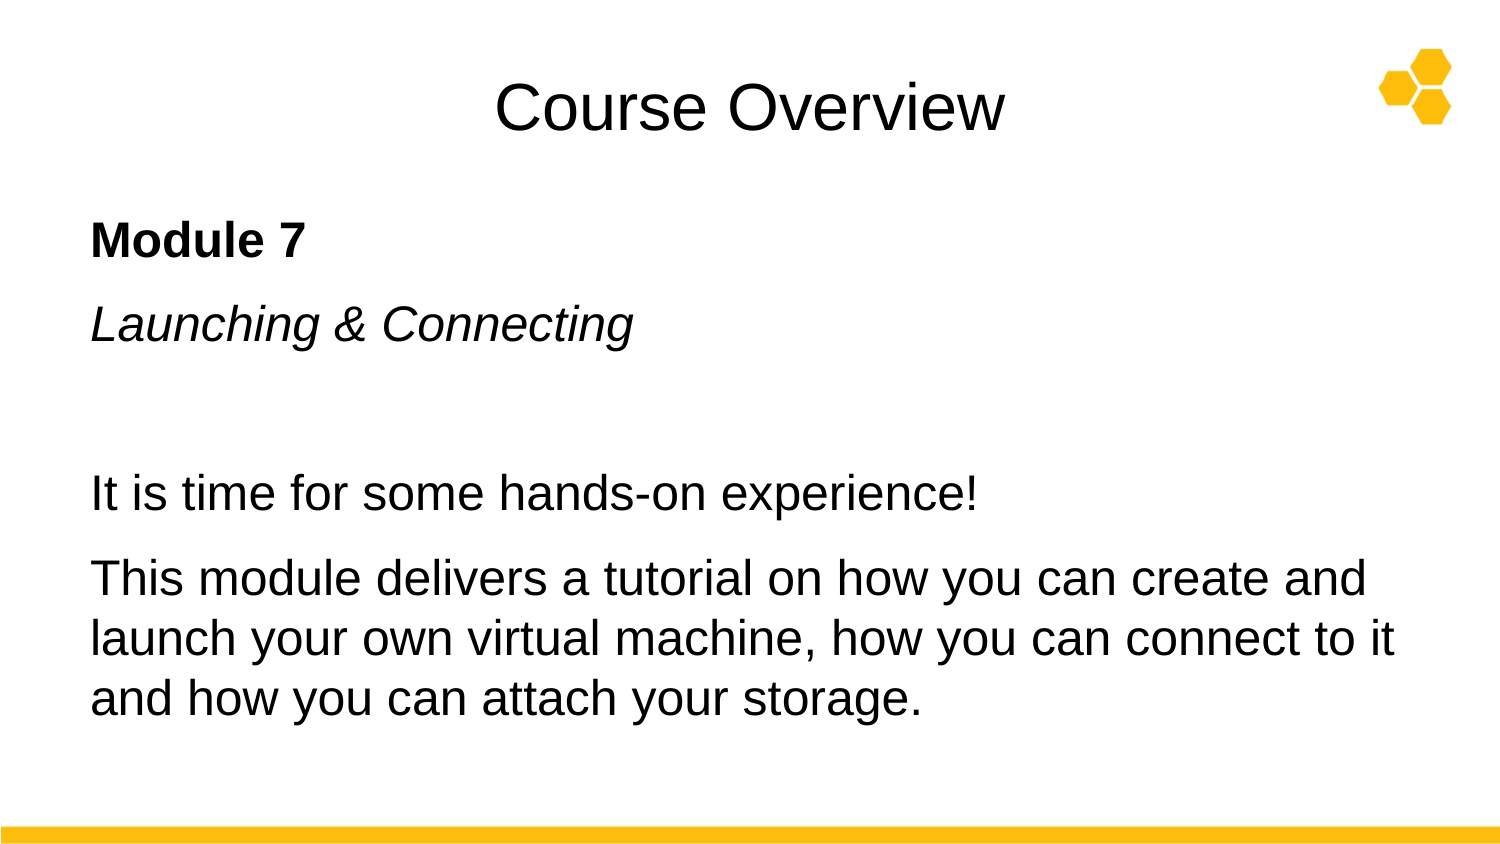

# Course Overview
Module 7
Launching & Connecting

It is time for some hands-on experience!
This module delivers a tutorial on how you can create and launch your own virtual machine, how you can connect to it and how you can attach your storage.